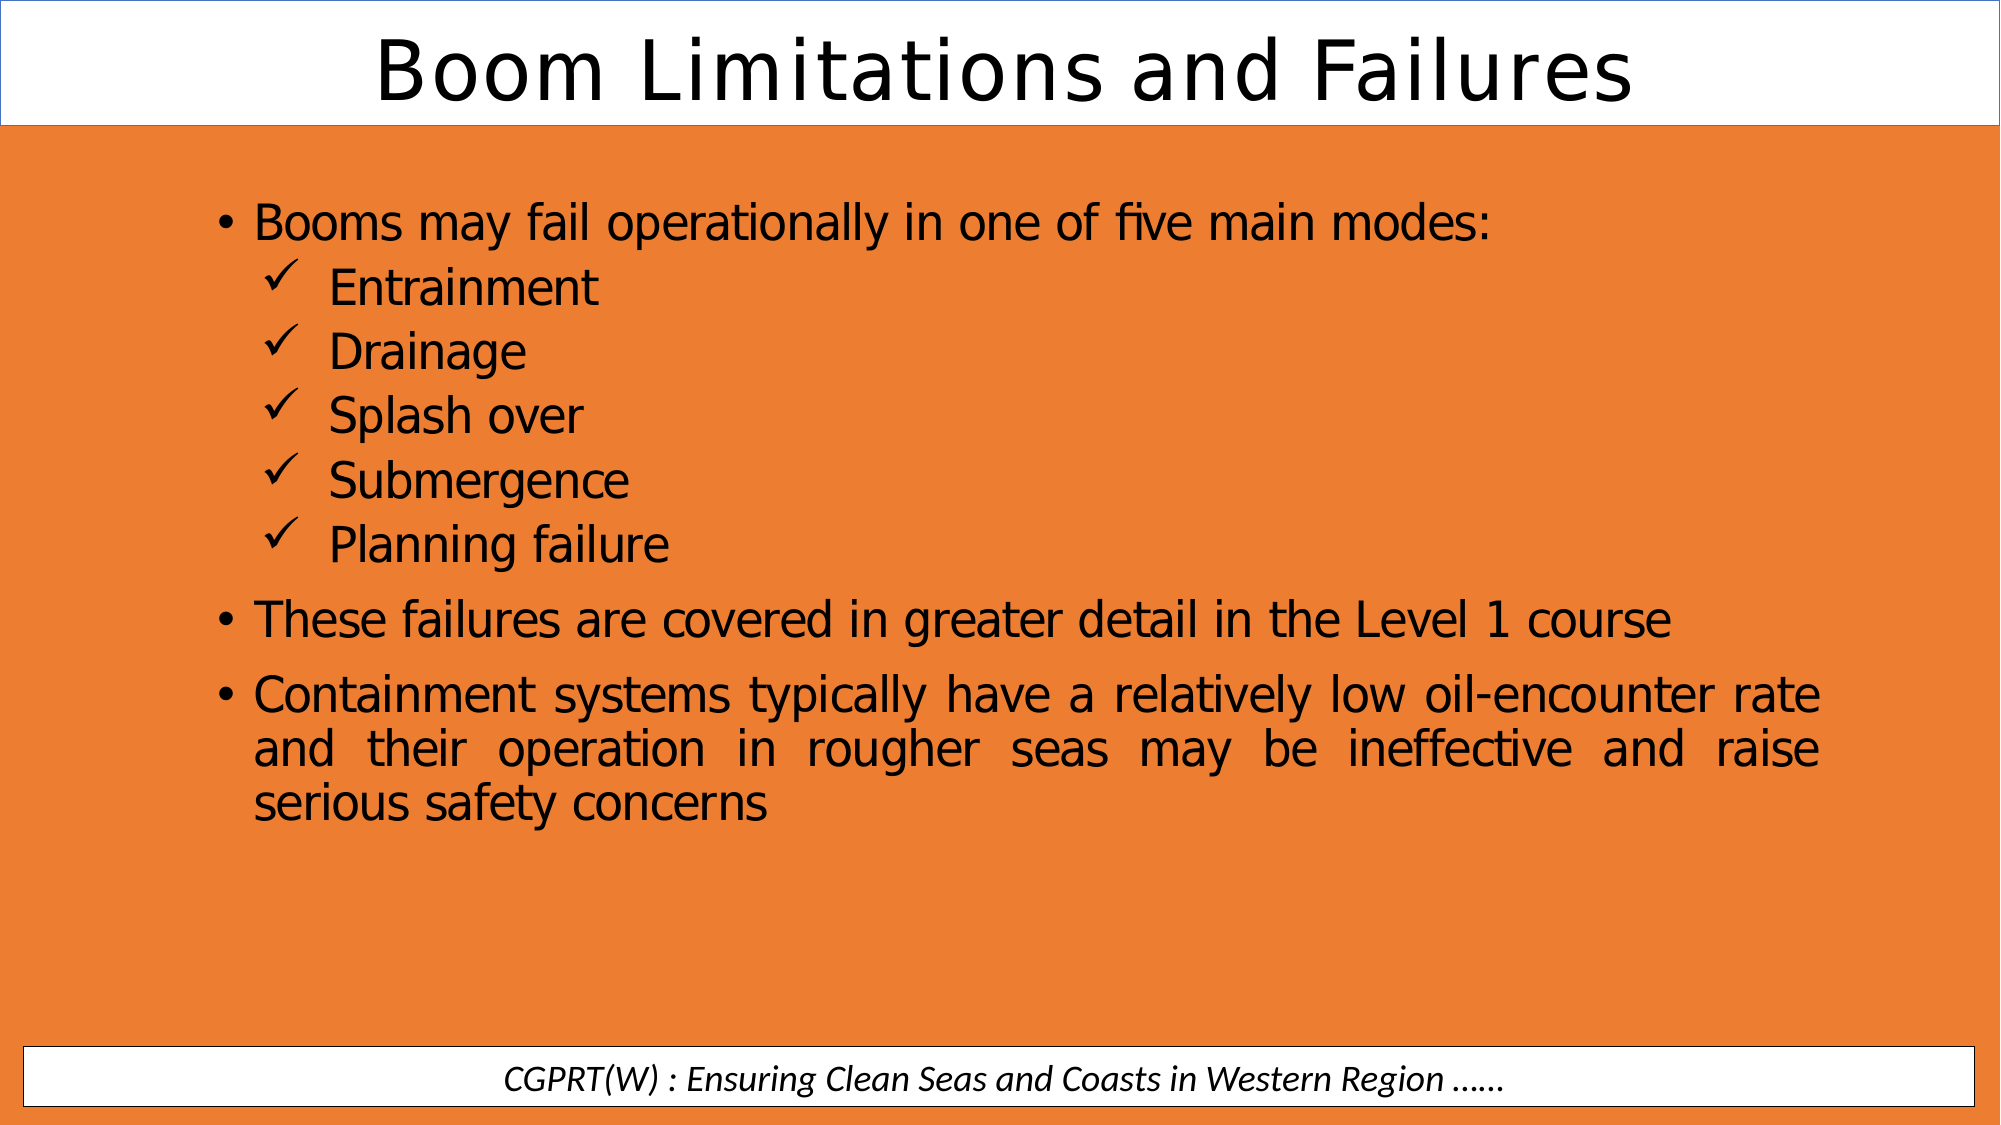

Boom Limitations and Failures
Booms may fail operationally in one of five main modes:
Entrainment
Drainage
Splash over
Submergence
Planning failure
These failures are covered in greater detail in the Level 1 course
Containment systems typically have a relatively low oil-encounter rate and their operation in rougher seas may be ineffective and raise serious safety concerns
 CGPRT(W) : Ensuring Clean Seas and Coasts in Western Region ……